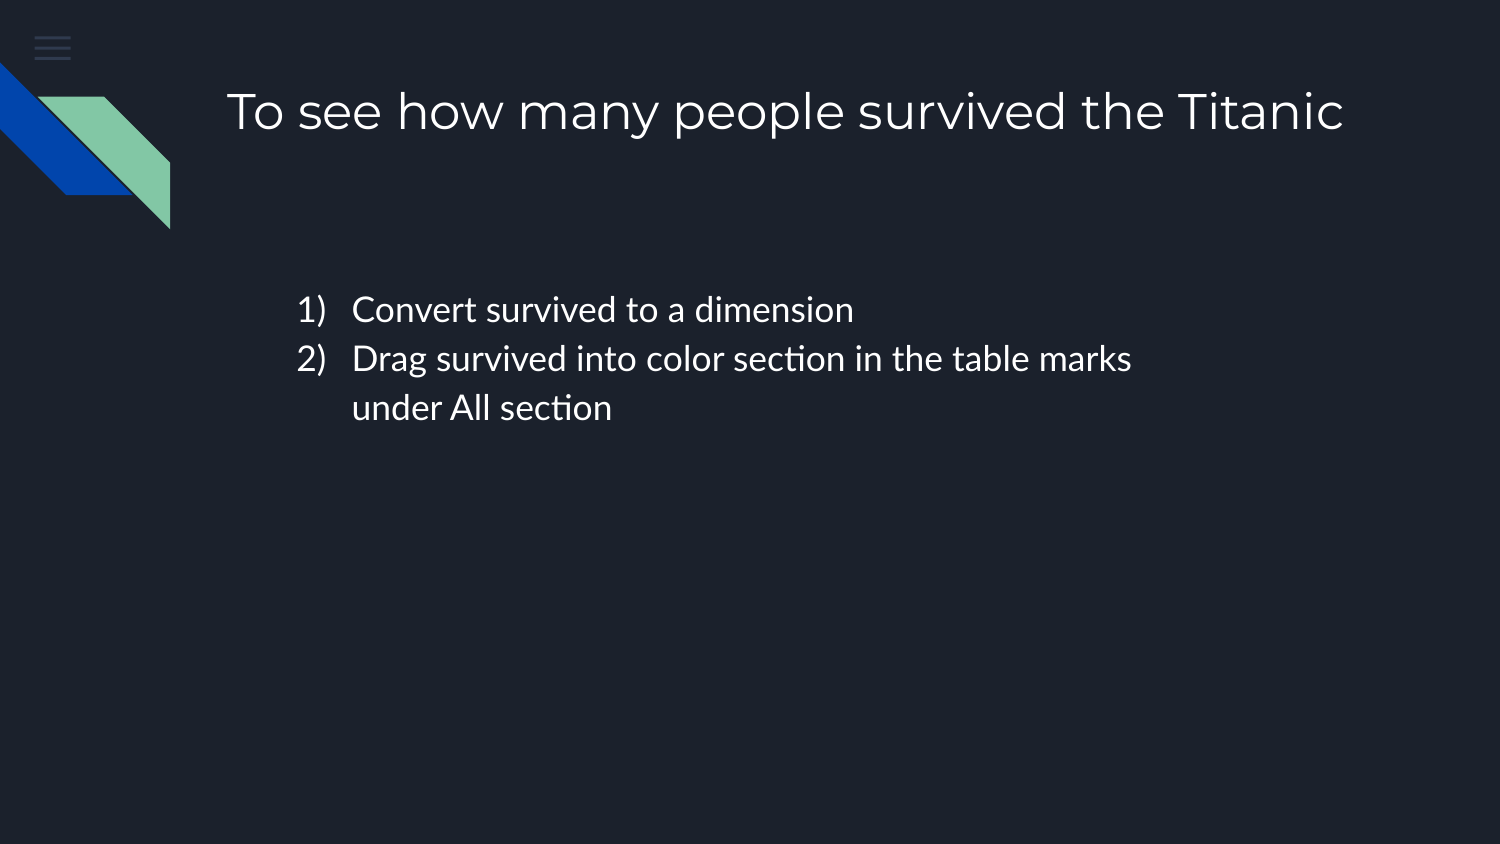

# To see how many people survived the Titanic
Convert survived to a dimension
Drag survived into color section in the table marks under All section